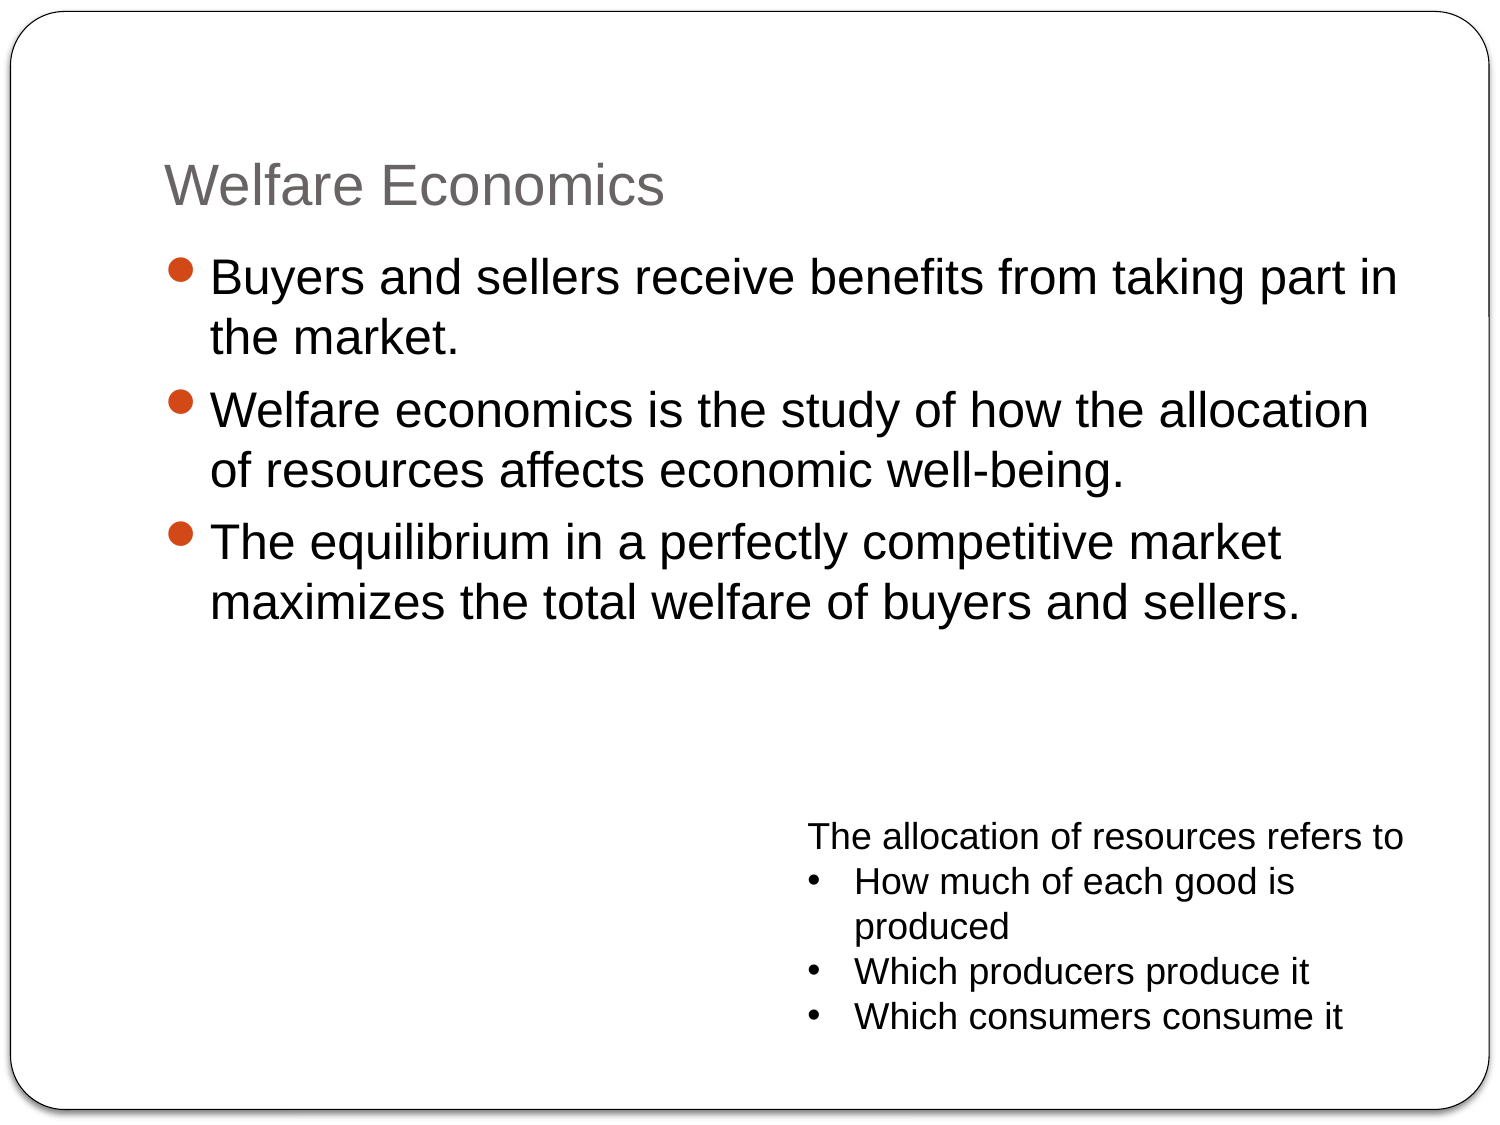

# Welfare Economics
Buyers and sellers receive benefits from taking part in the market.
Welfare economics is the study of how the allocation of resources affects economic well-being.
The equilibrium in a perfectly competitive market maximizes the total welfare of buyers and sellers.
The allocation of resources refers to
How much of each good is produced
Which producers produce it
Which consumers consume it